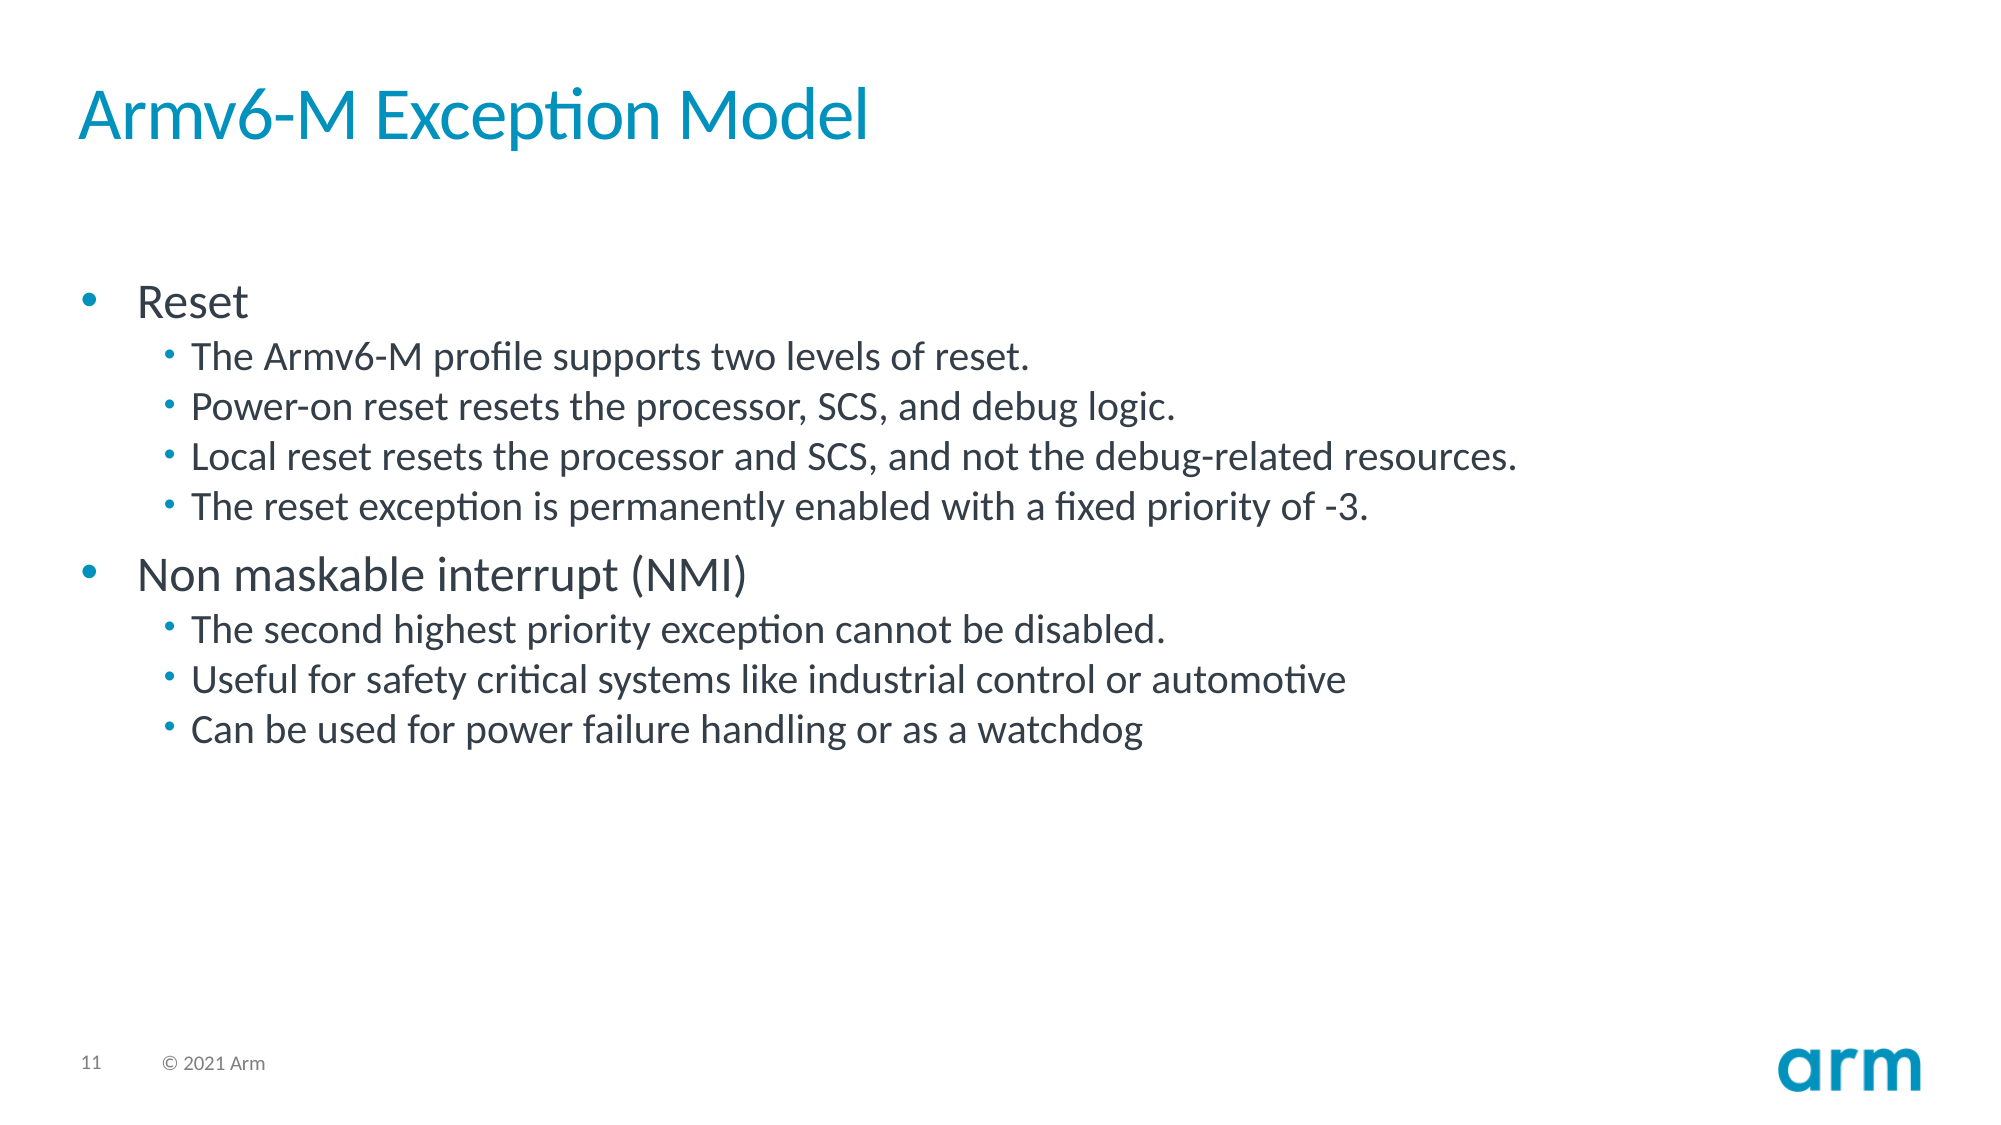

# Armv6-M Exception Model
Reset
The Armv6-M profile supports two levels of reset.
Power-on reset resets the processor, SCS, and debug logic.
Local reset resets the processor and SCS, and not the debug-related resources.
The reset exception is permanently enabled with a fixed priority of -3.
Non maskable interrupt (NMI)
The second highest priority exception cannot be disabled.
Useful for safety critical systems like industrial control or automotive
Can be used for power failure handling or as a watchdog